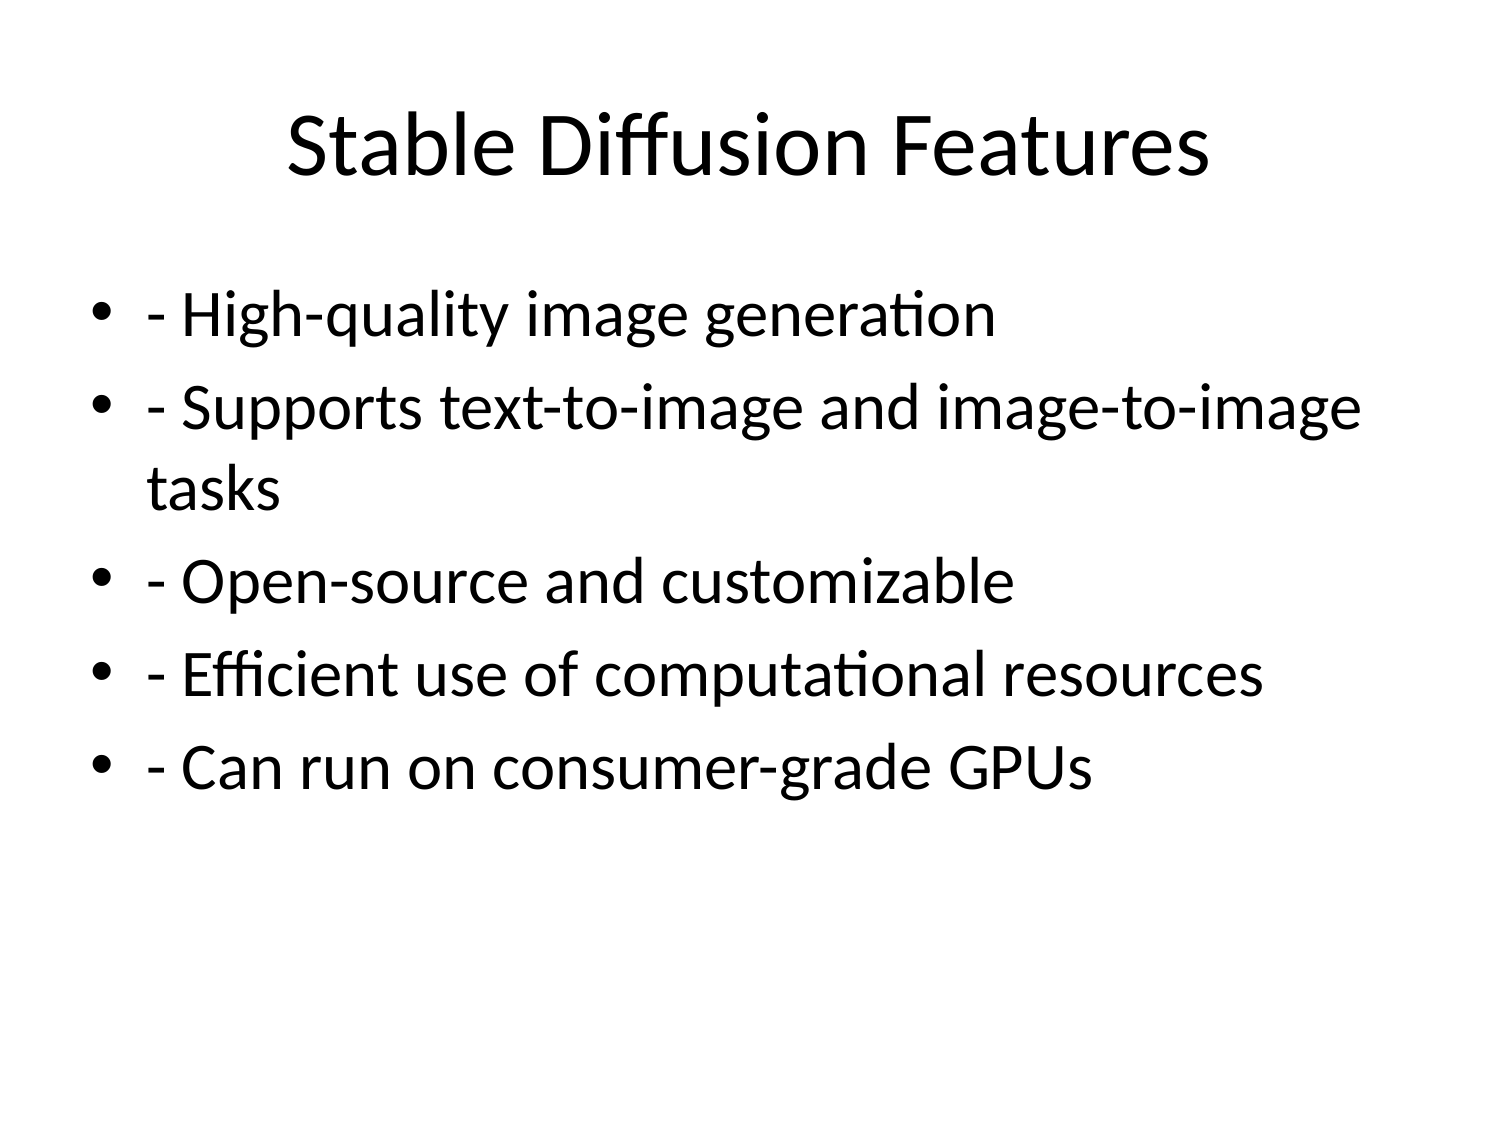

# Stable Diffusion Features
- High-quality image generation
- Supports text-to-image and image-to-image tasks
- Open-source and customizable
- Efficient use of computational resources
- Can run on consumer-grade GPUs